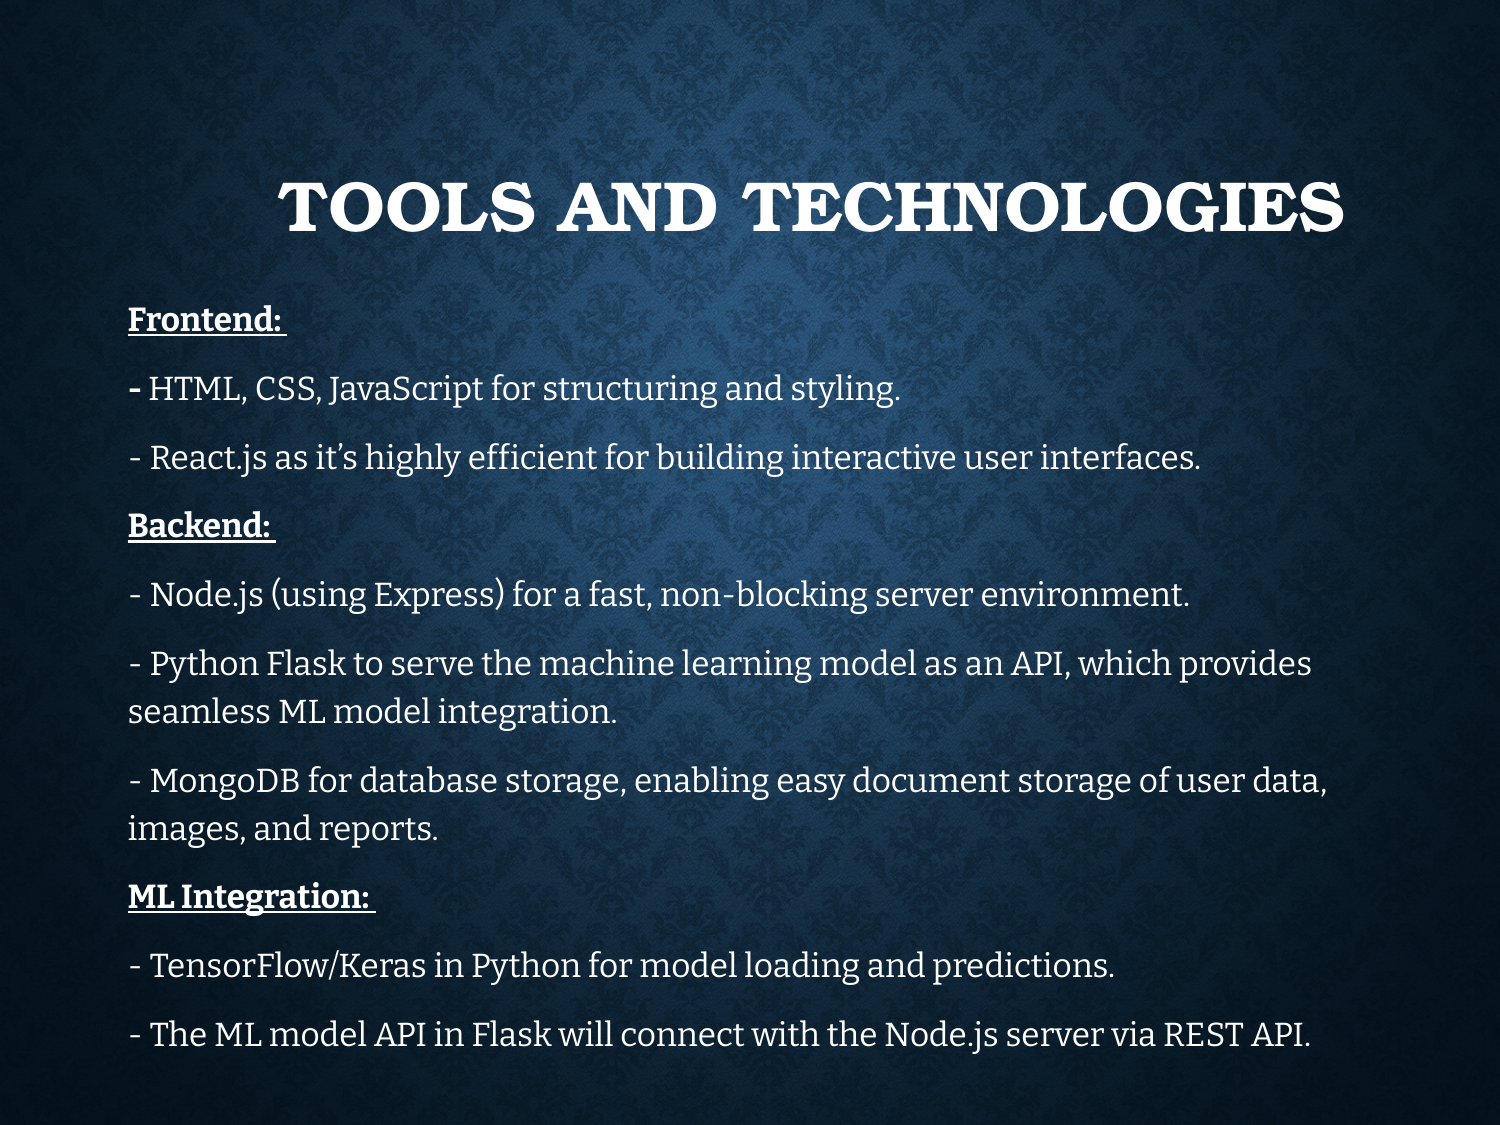

# Tools and technologies
Frontend:
- HTML, CSS, JavaScript for structuring and styling.
- React.js as it’s highly efficient for building interactive user interfaces.
Backend:
- Node.js (using Express) for a fast, non-blocking server environment.
- Python Flask to serve the machine learning model as an API, which provides seamless ML model integration.
- MongoDB for database storage, enabling easy document storage of user data, images, and reports.
ML Integration:
- TensorFlow/Keras in Python for model loading and predictions.
- The ML model API in Flask will connect with the Node.js server via REST API.